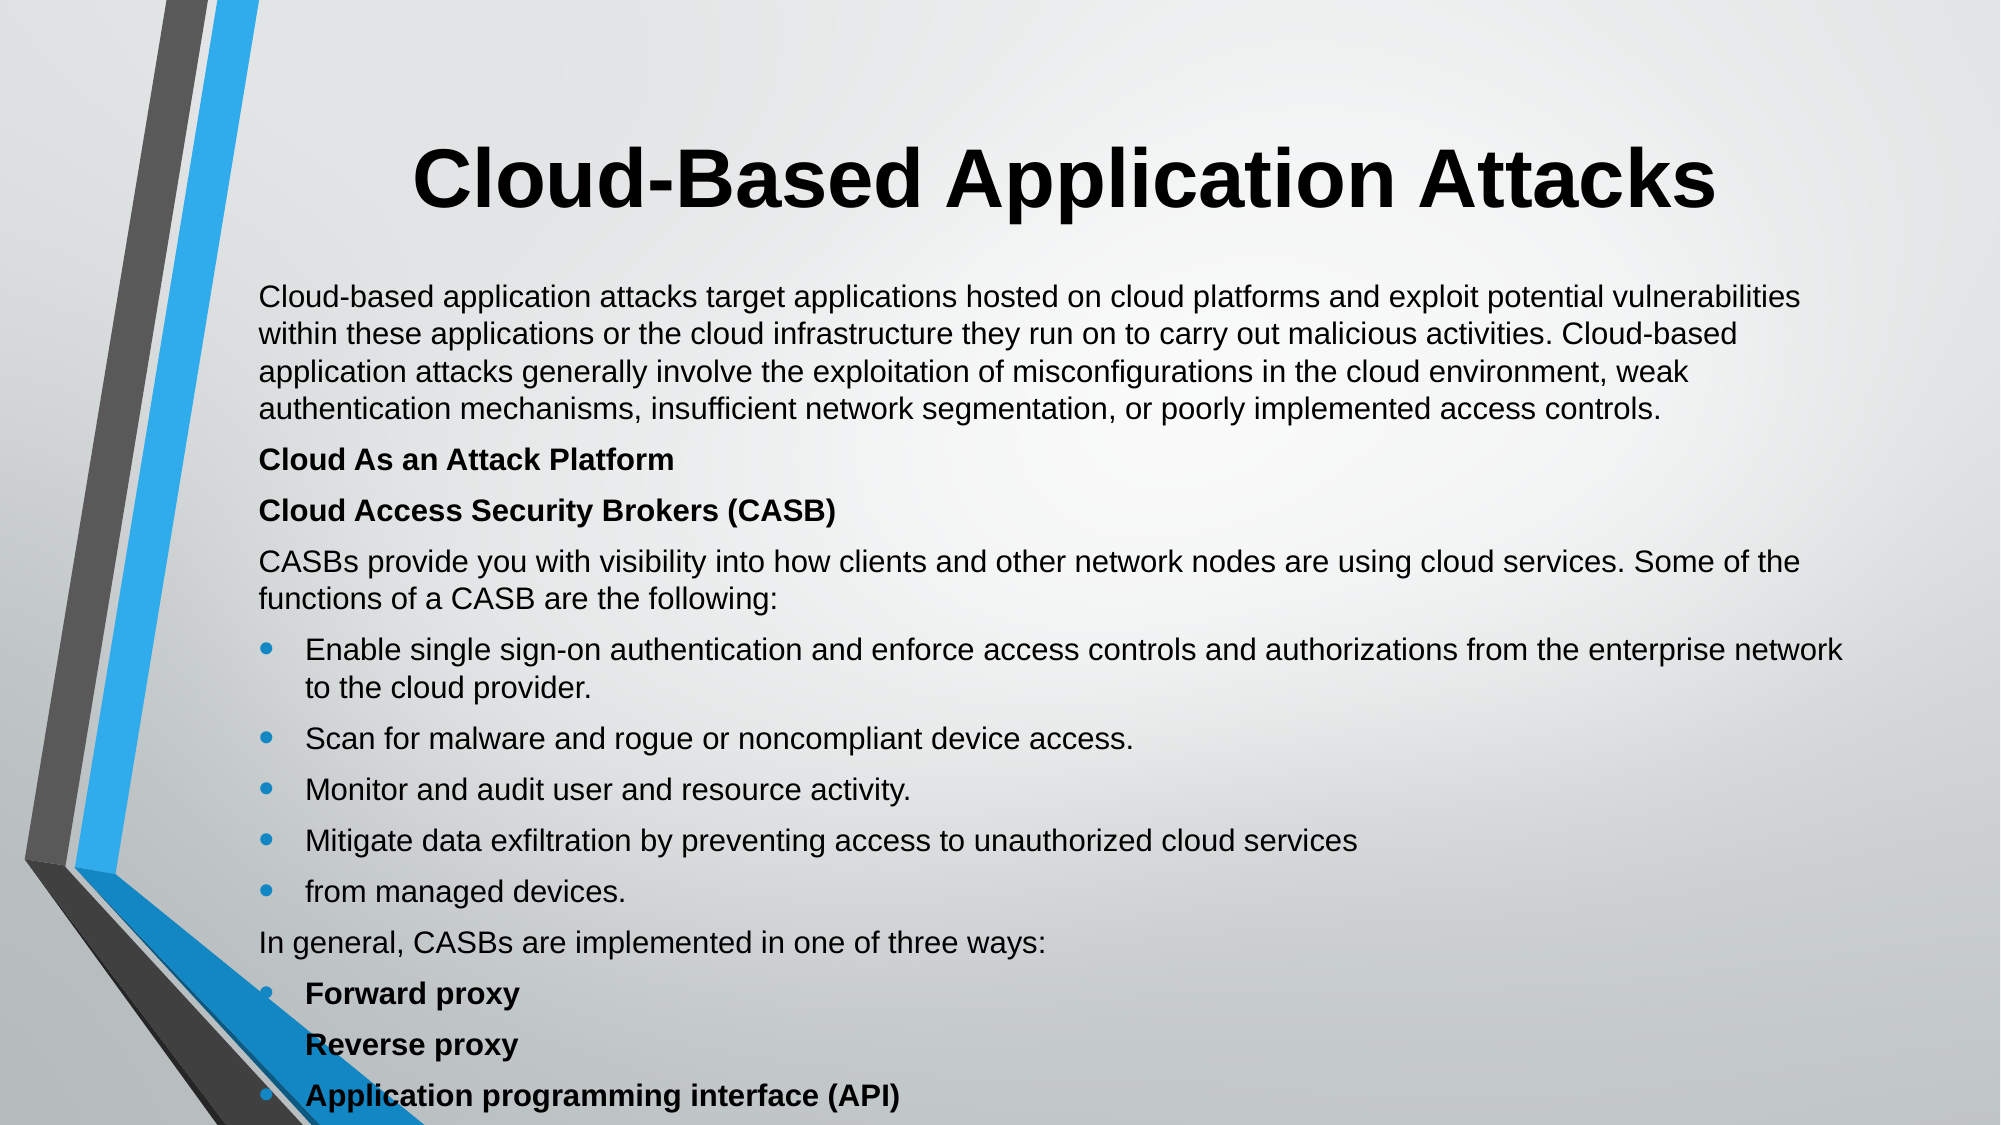

# Cloud-Based Application Attacks
Cloud-based application attacks target applications hosted on cloud platforms and exploit potential vulnerabilities within these applications or the cloud infrastructure they run on to carry out malicious activities. Cloud-based application attacks generally involve the exploitation of misconfigurations in the cloud environment, weak authentication mechanisms, insufficient network segmentation, or poorly implemented access controls.
Cloud As an Attack Platform
Cloud Access Security Brokers (CASB)
CASBs provide you with visibility into how clients and other network nodes are using cloud services. Some of the functions of a CASB are the following:
Enable single sign-on authentication and enforce access controls and authorizations from the enterprise network to the cloud provider.
Scan for malware and rogue or noncompliant device access.
Monitor and audit user and resource activity.
Mitigate data exfiltration by preventing access to unauthorized cloud services
from managed devices.
In general, CASBs are implemented in one of three ways:
Forward proxy
Reverse proxy
Application programming interface (API)